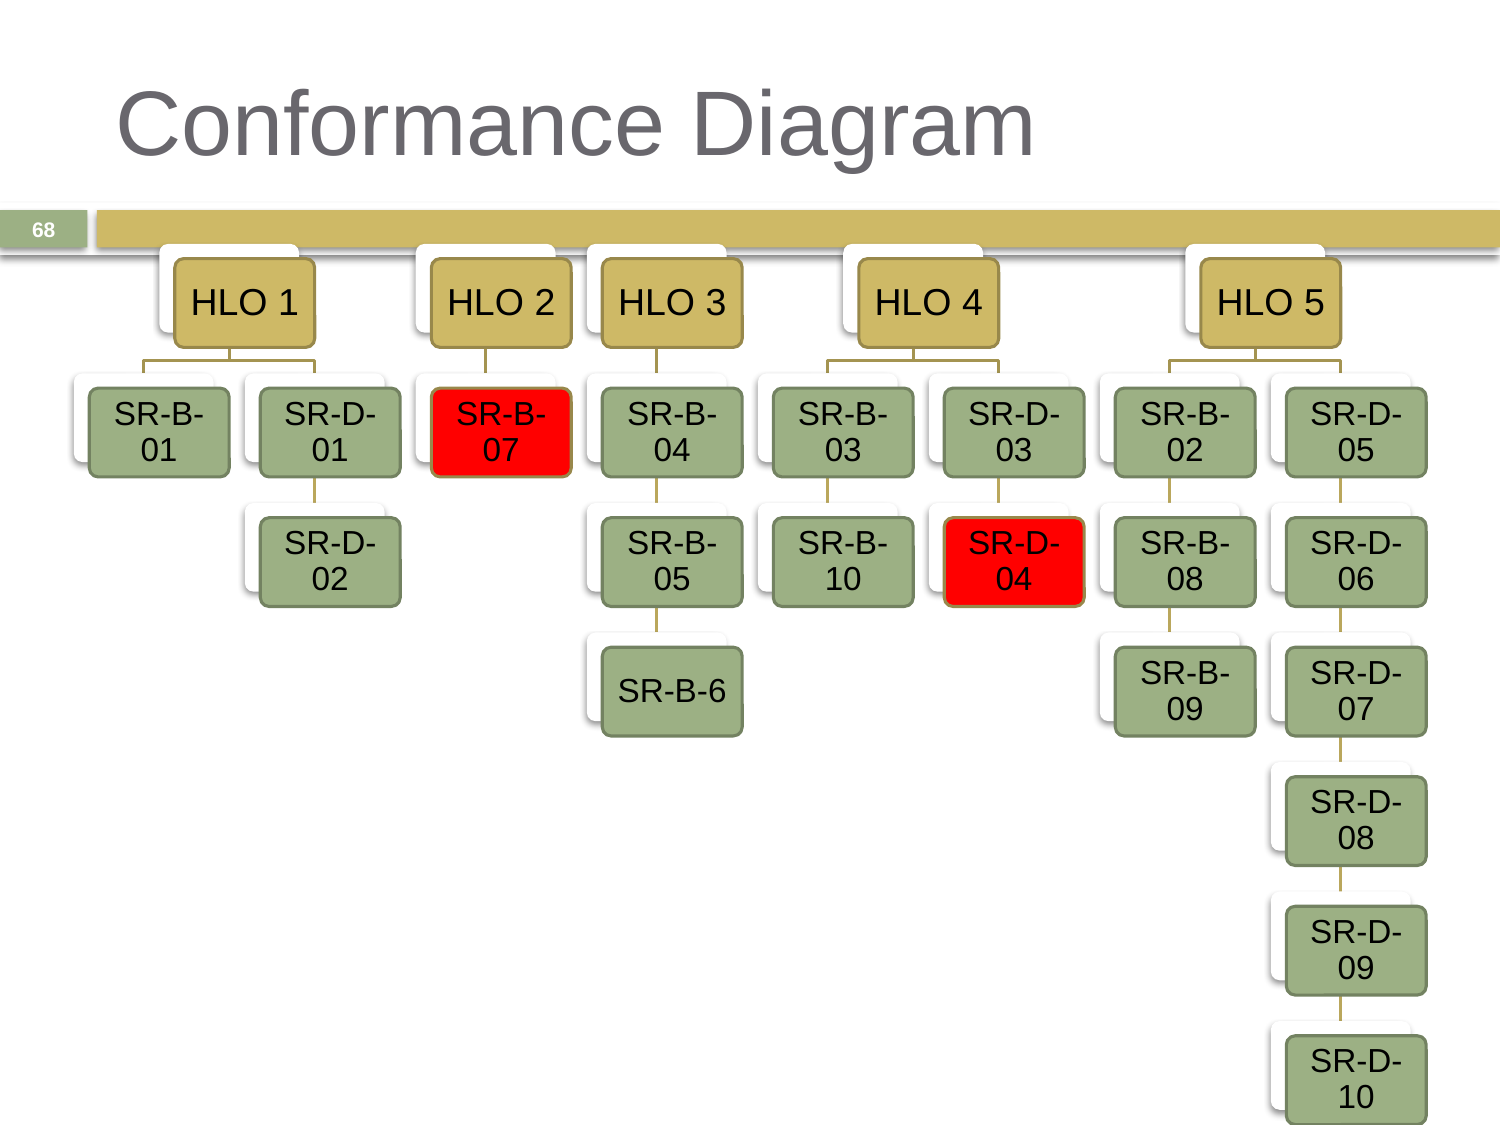

# Conformance Diagram
68
HLO 1
SR-B-01
SR-D-01
SR-D-02
HLO 2
SR-B-07
HLO 3
SR-B-04
SR-B-05
SR-B-6
HLO 4
SR-B-03
SR-B-10
SR-D-03
SR-D-04
HLO 5
SR-B-02
SR-B-08
SR-B-09
SR-D-05
SR-D-06
SR-D-07
SR-D-08
SR-D-09
SR-D-10